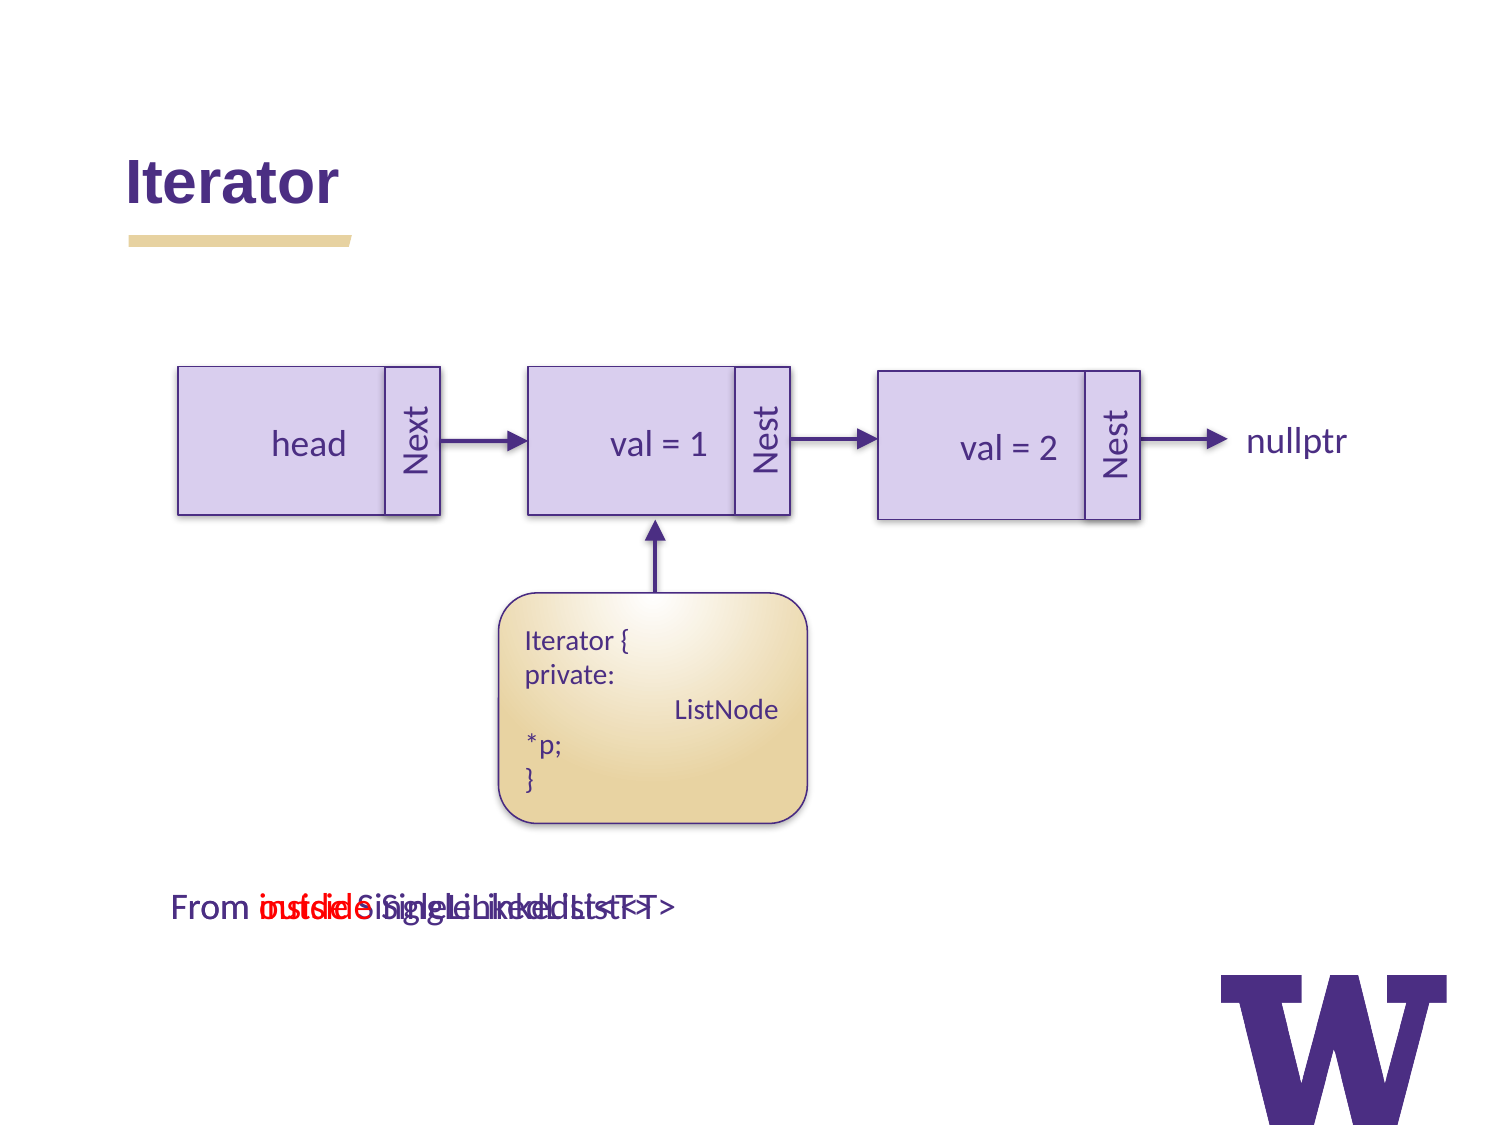

# Iterator
val = 1
Nest
head
Next
val = 2
Nest
nullptr
Iterator {
private:
	ListNode *p;
}
ptr
From inside SingleLinkedList<T>
From outside SingleLinkedList<T>